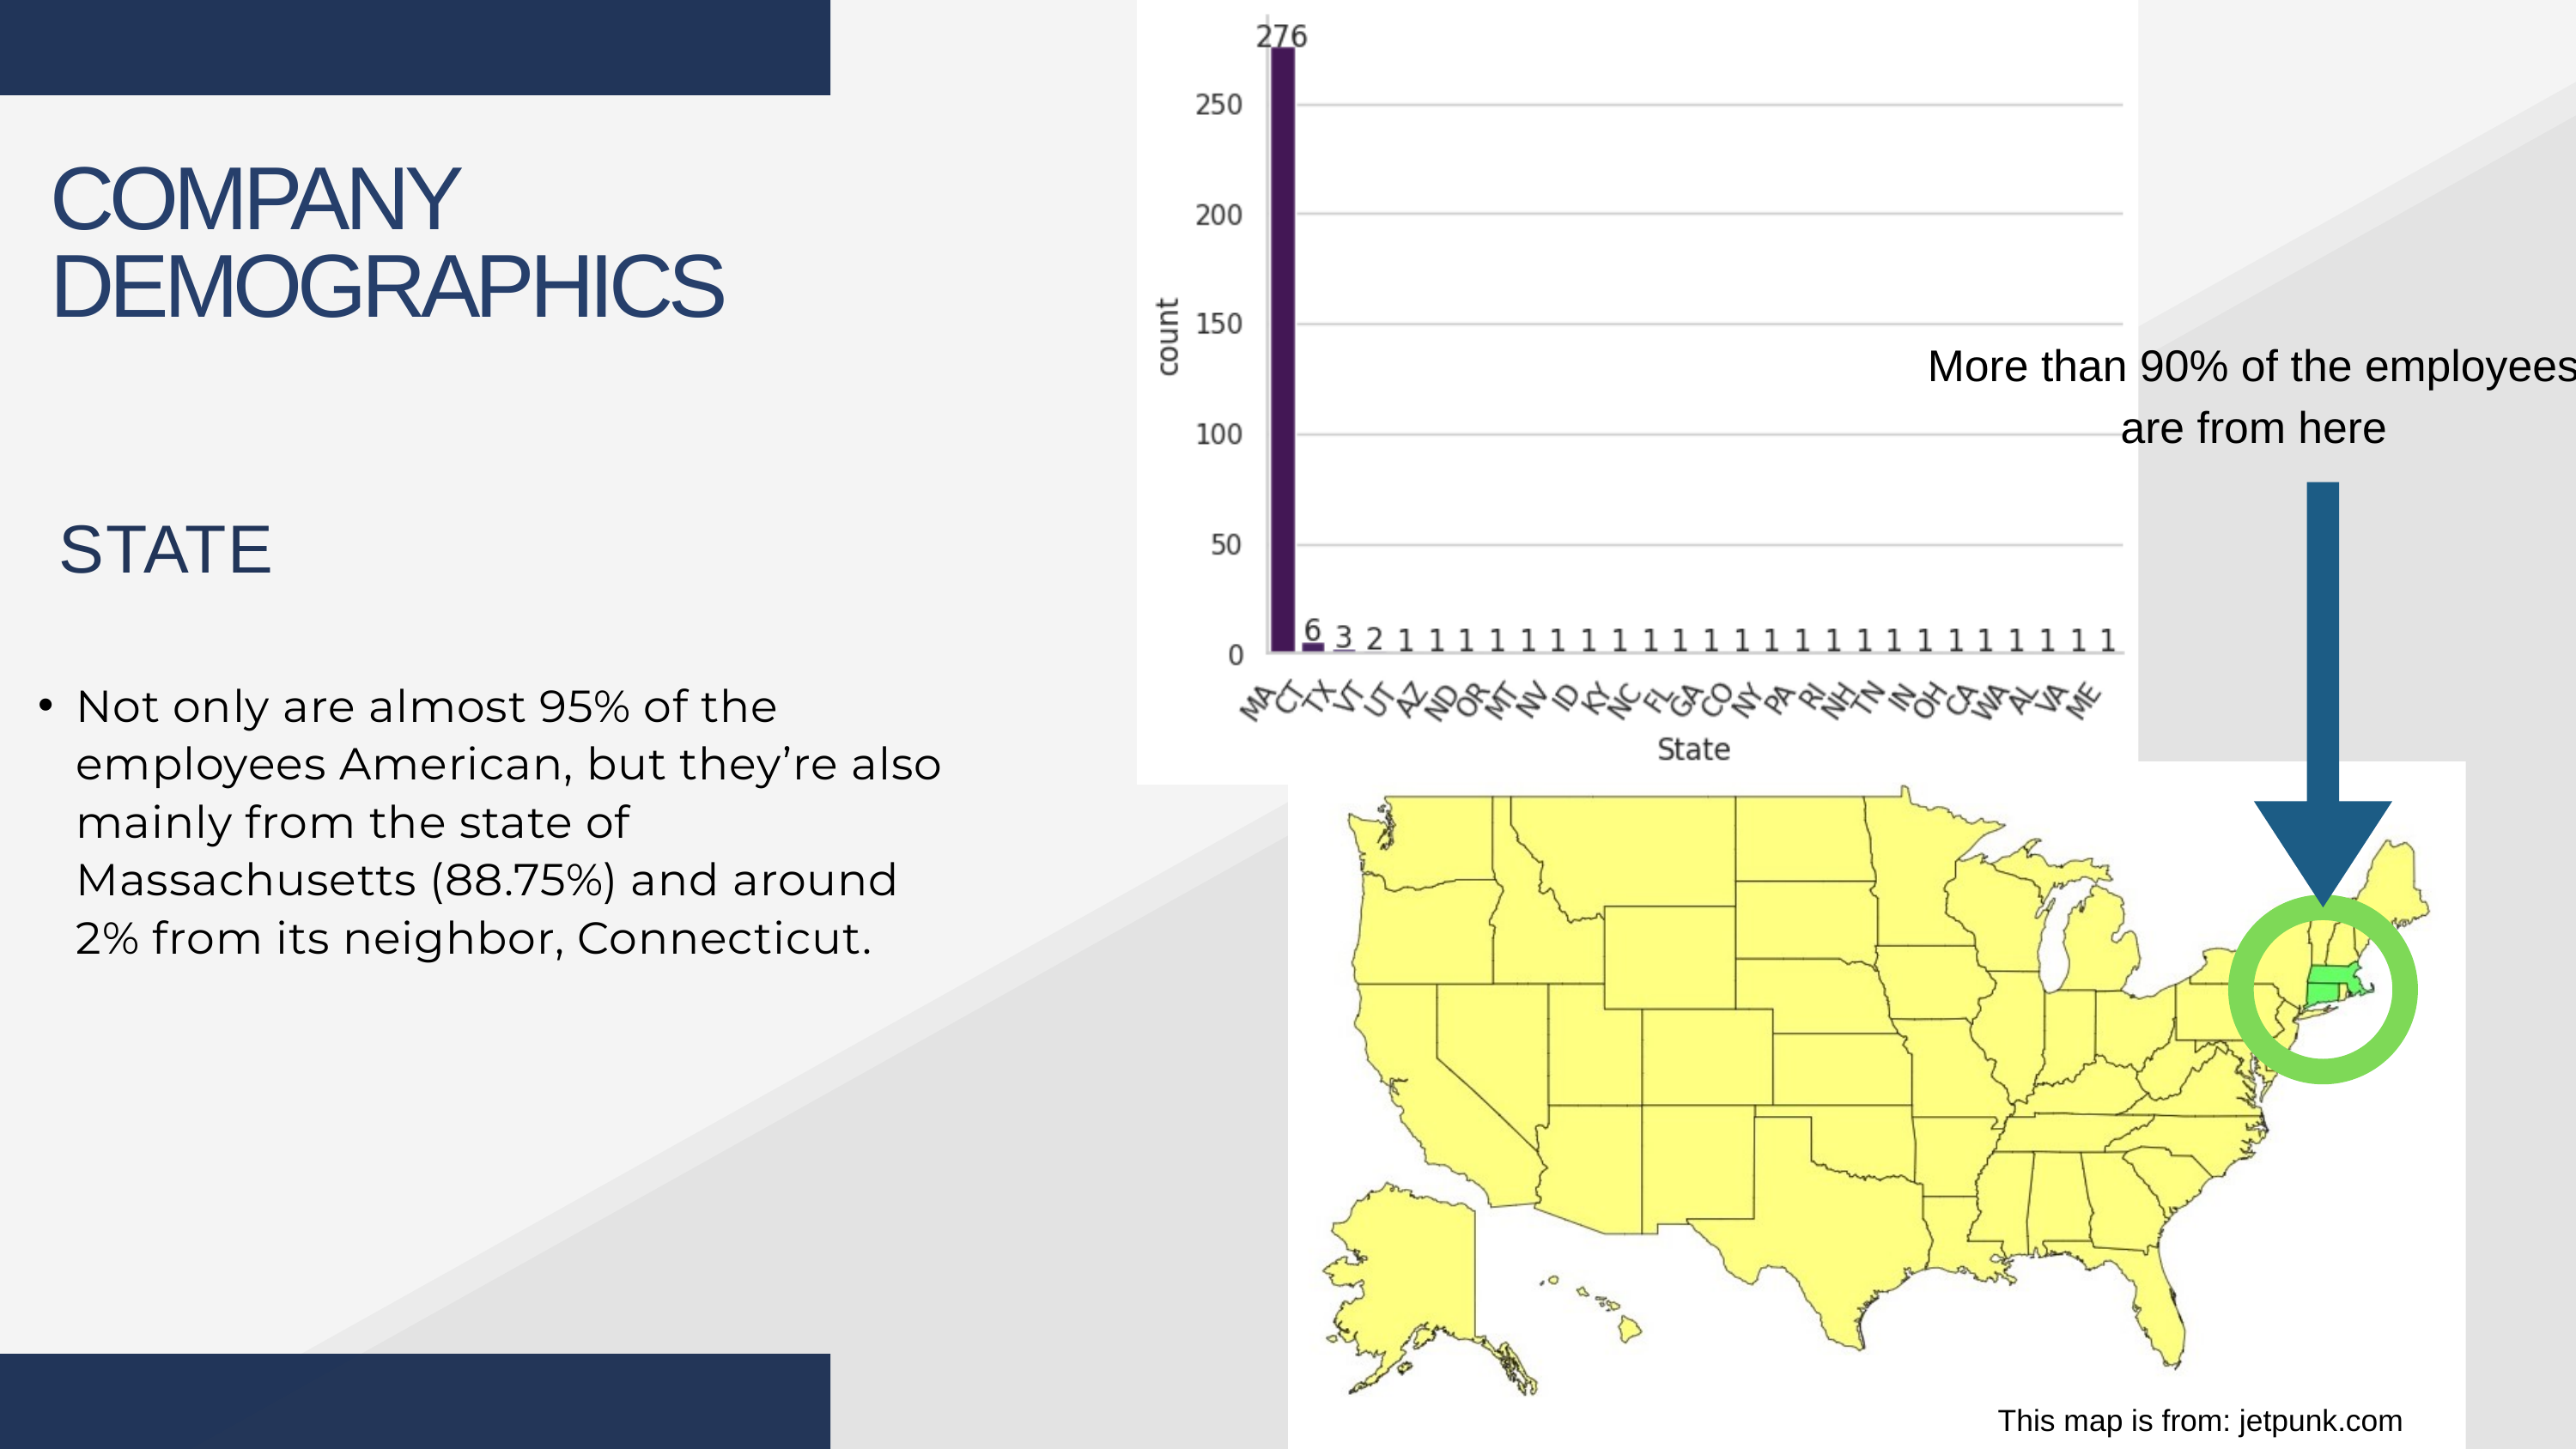

COMPANY DEMOGRAPHICS
More than 90% of the employees are from here

STATE
Not only are almost 95% of the employees American, but they’re also mainly from the state of Massachusetts (88.75%) and around 2% from its neighbor, Connecticut.

This map is from: jetpunk.com